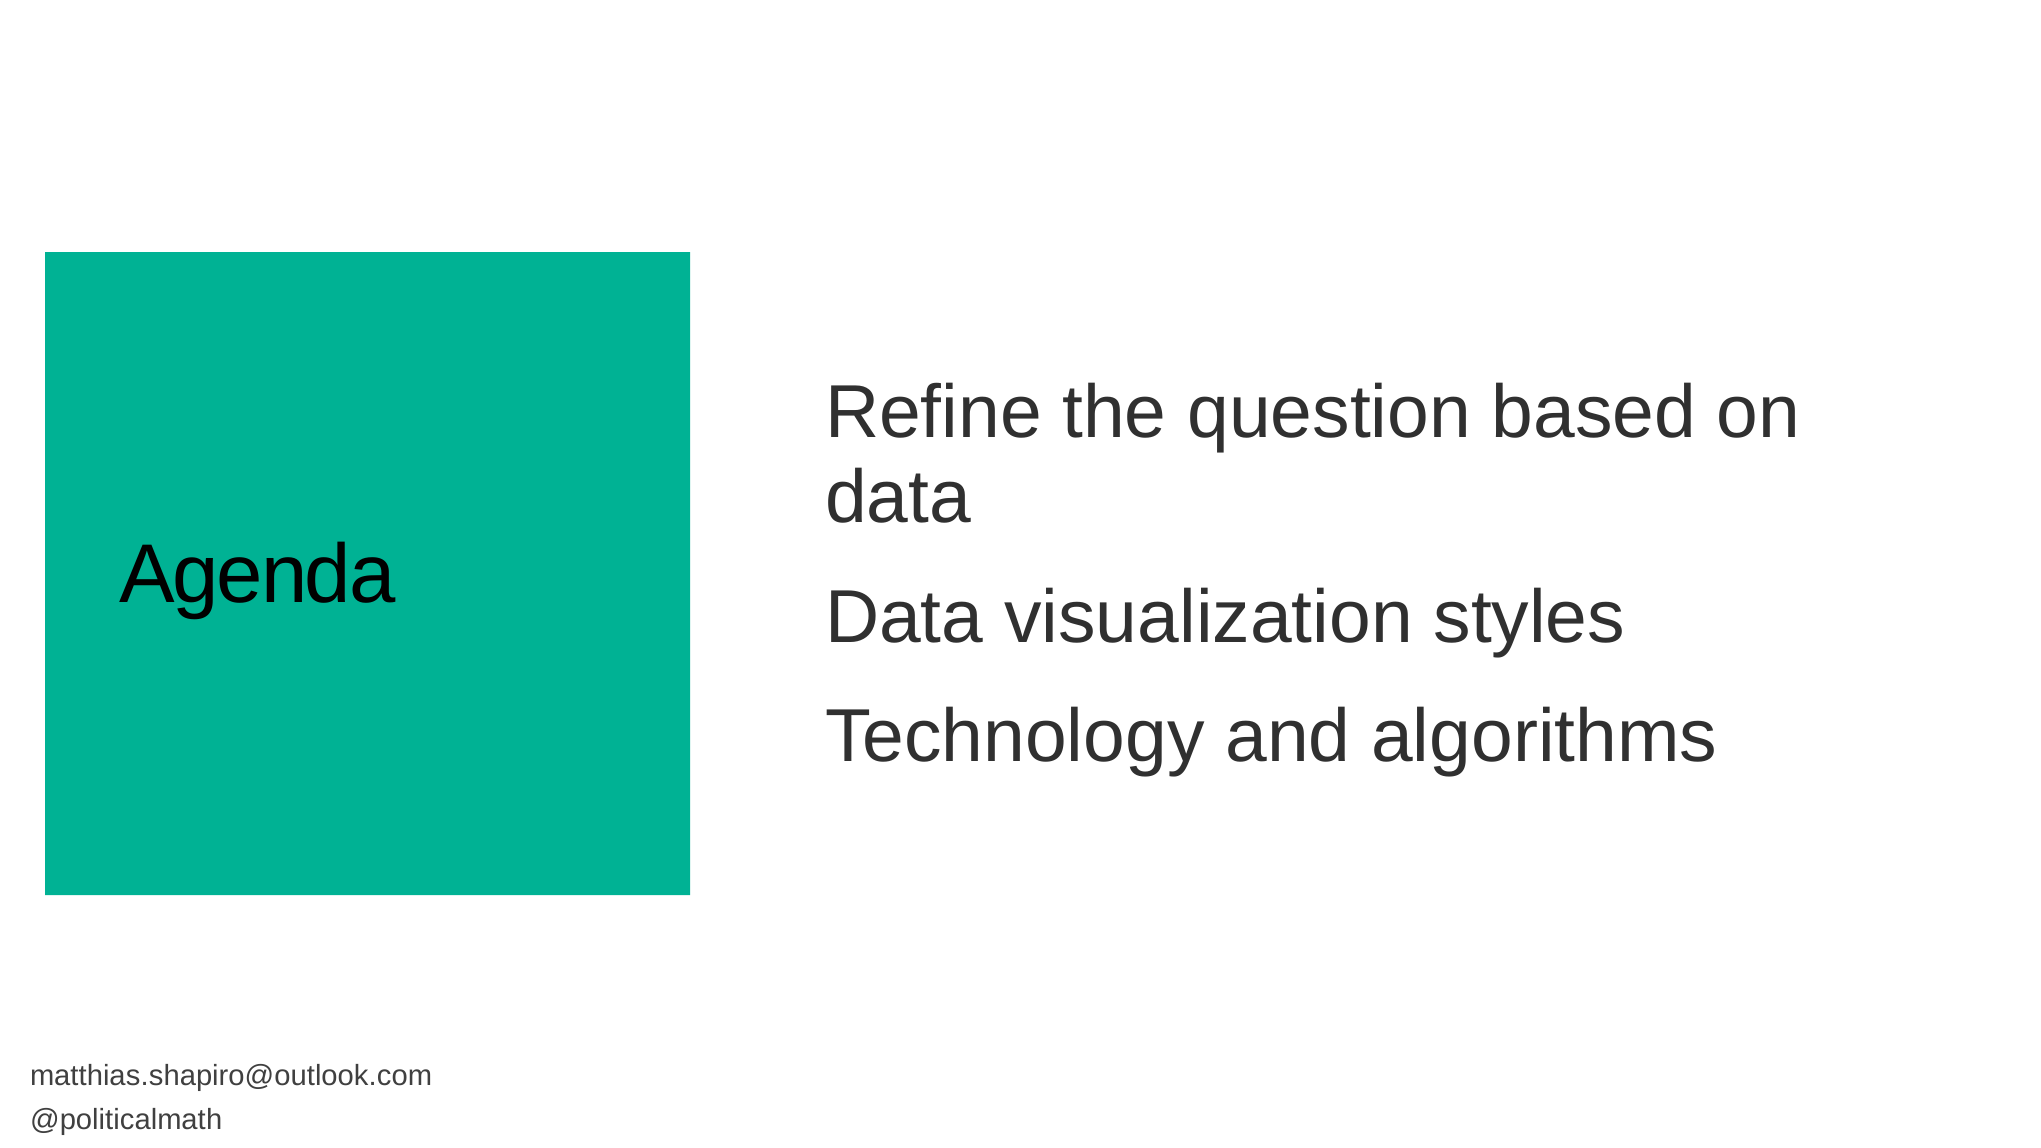

# Agenda
Refine the question based on data
Data visualization styles
Technology and algorithms